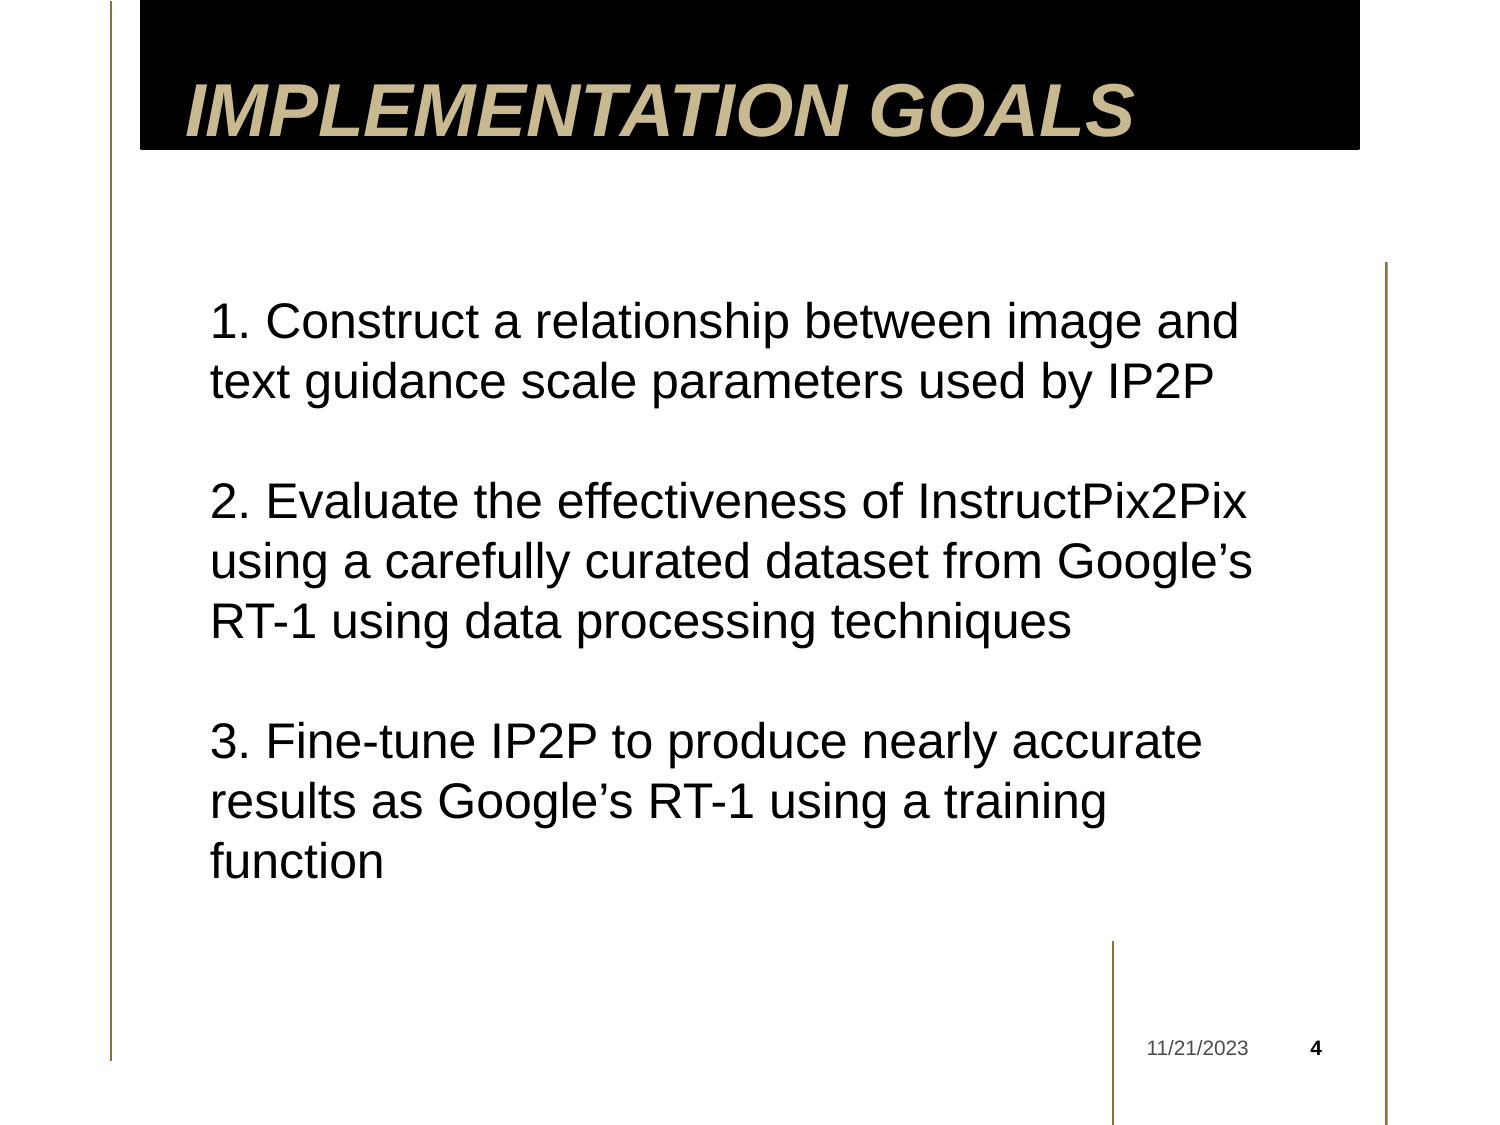

# IMPLEMENTATION GOALS
1. Construct a relationship between image and text guidance scale parameters used by IP2P

2. Evaluate the effectiveness of InstructPix2Pix using a carefully curated dataset from Google’s RT-1 using data processing techniques

3. Fine-tune IP2P to produce nearly accurate results as Google’s RT-1 using a training function

4
11/21/2023